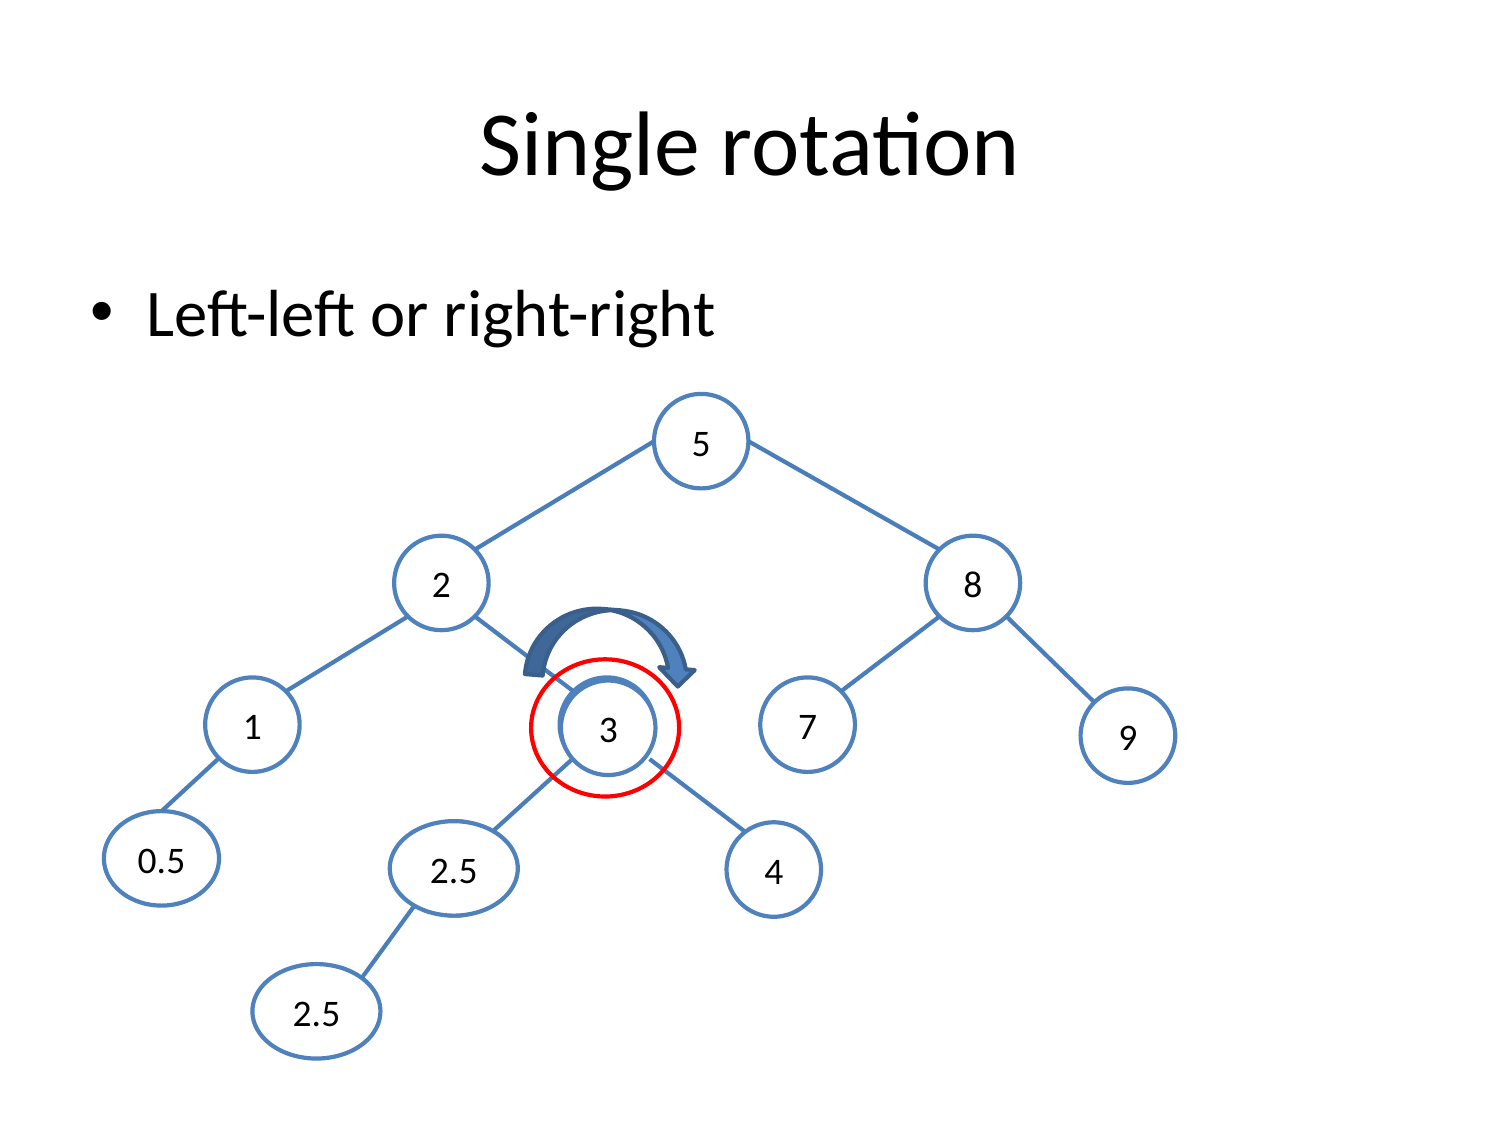

# Single rotation
Left-left or right-right
5
2
8

1
4
7
3
9
0.5
2.5
3
4
2.5